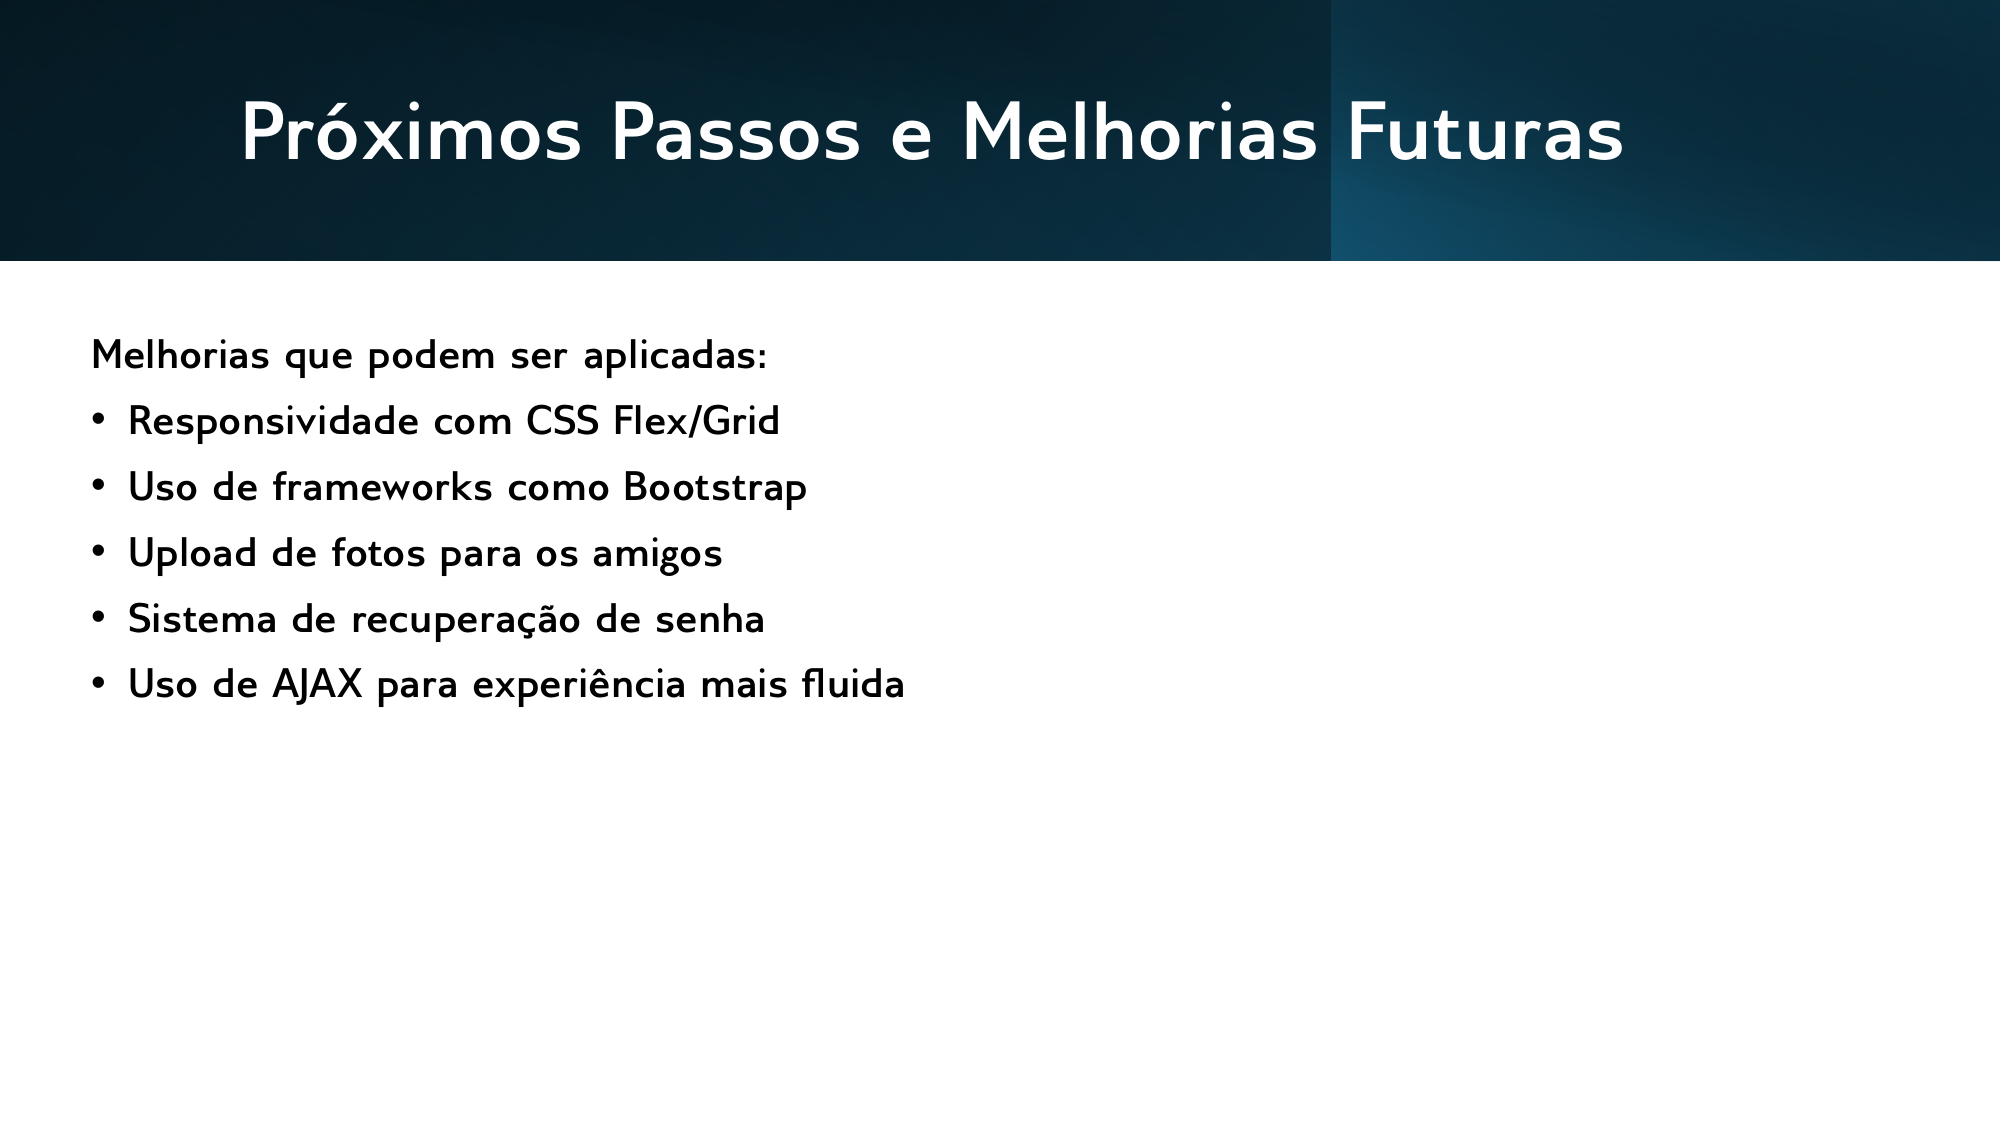

# Próximos Passos e Melhorias Futuras
Melhorias que podem ser aplicadas:
Responsividade com CSS Flex/Grid
Uso de frameworks como Bootstrap
Upload de fotos para os amigos
Sistema de recuperação de senha
Uso de AJAX para experiência mais fluida